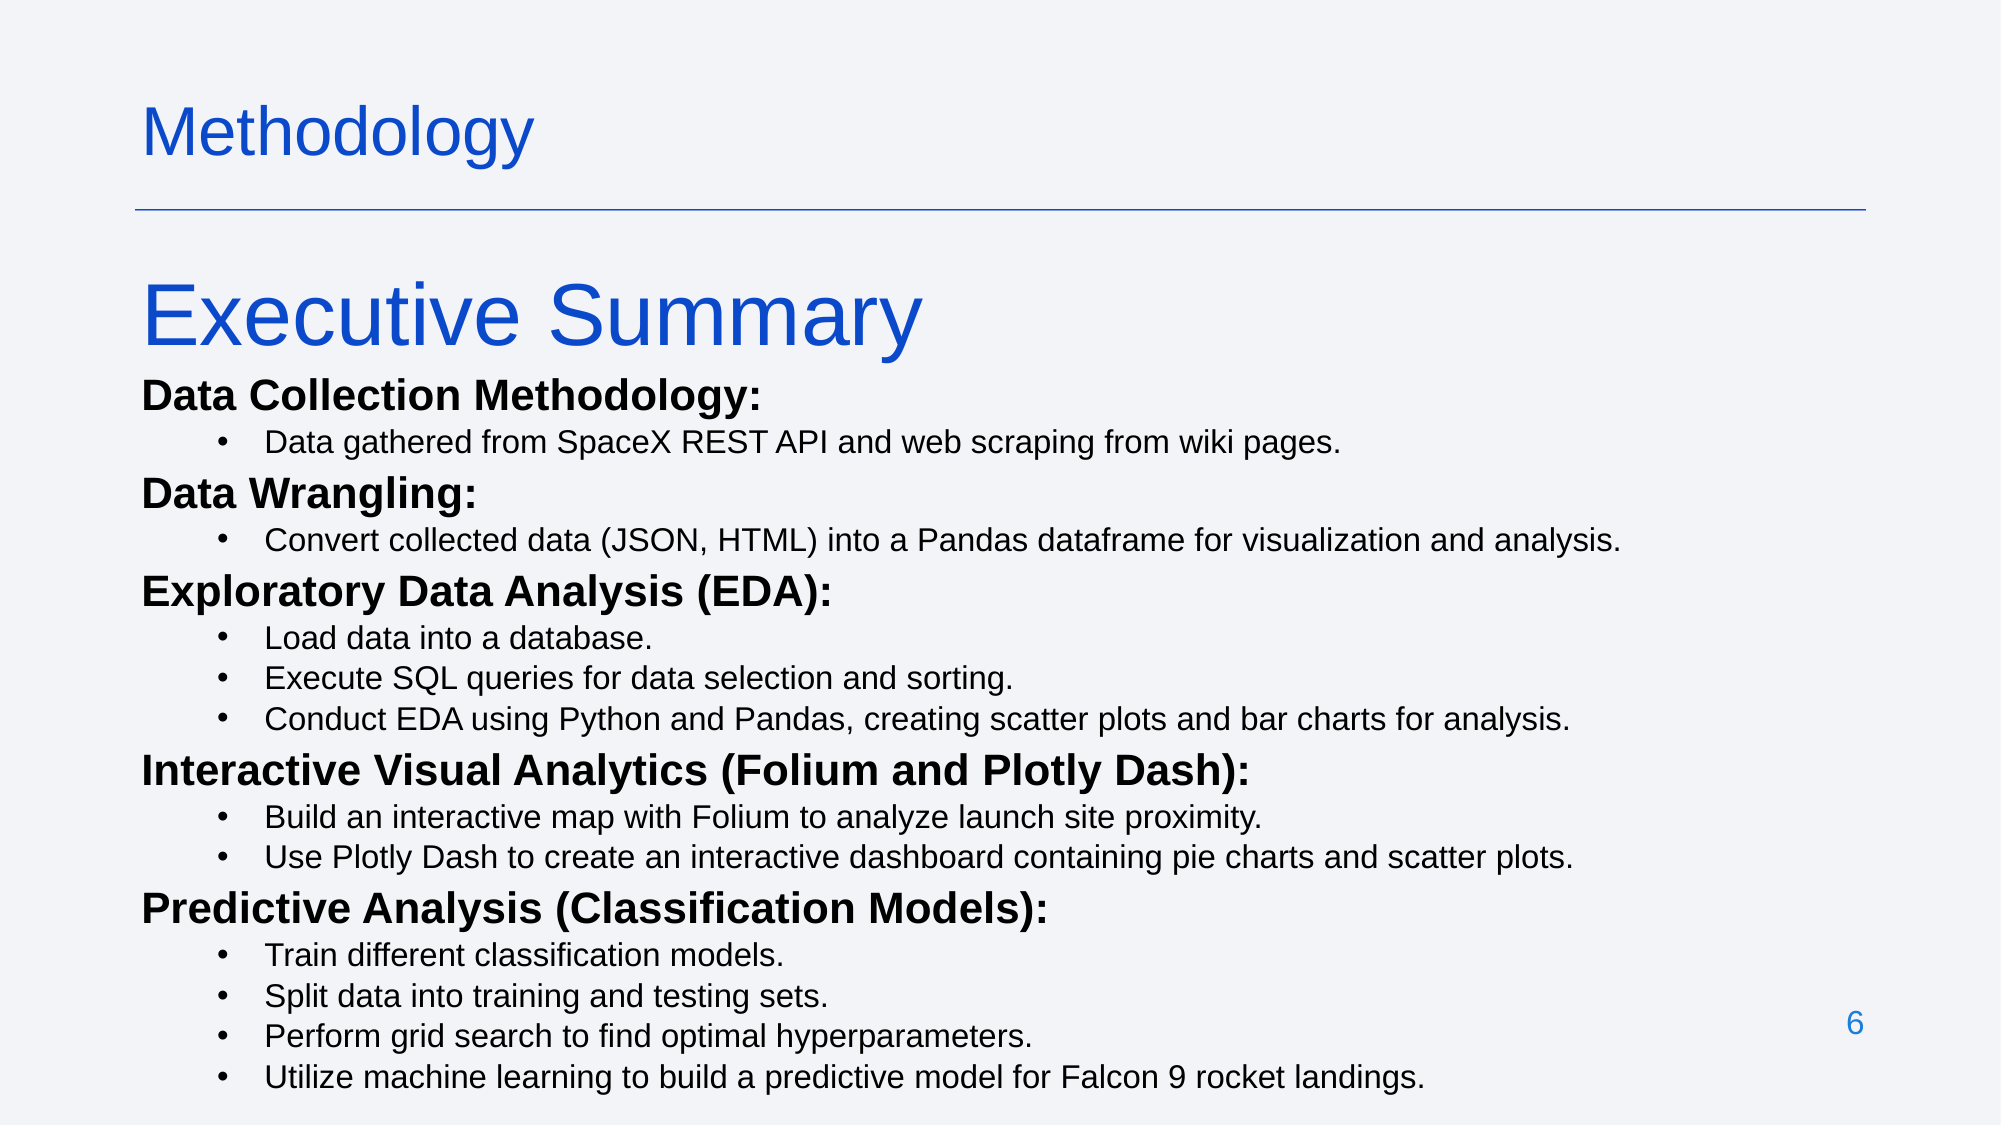

Methodology
Executive Summary
Data Collection Methodology:
Data gathered from SpaceX REST API and web scraping from wiki pages.
Data Wrangling:
Convert collected data (JSON, HTML) into a Pandas dataframe for visualization and analysis.
Exploratory Data Analysis (EDA):
Load data into a database.
Execute SQL queries for data selection and sorting.
Conduct EDA using Python and Pandas, creating scatter plots and bar charts for analysis.
Interactive Visual Analytics (Folium and Plotly Dash):
Build an interactive map with Folium to analyze launch site proximity.
Use Plotly Dash to create an interactive dashboard containing pie charts and scatter plots.
Predictive Analysis (Classification Models):
Train different classification models.
Split data into training and testing sets.
Perform grid search to find optimal hyperparameters.
Utilize machine learning to build a predictive model for Falcon 9 rocket landings.
6